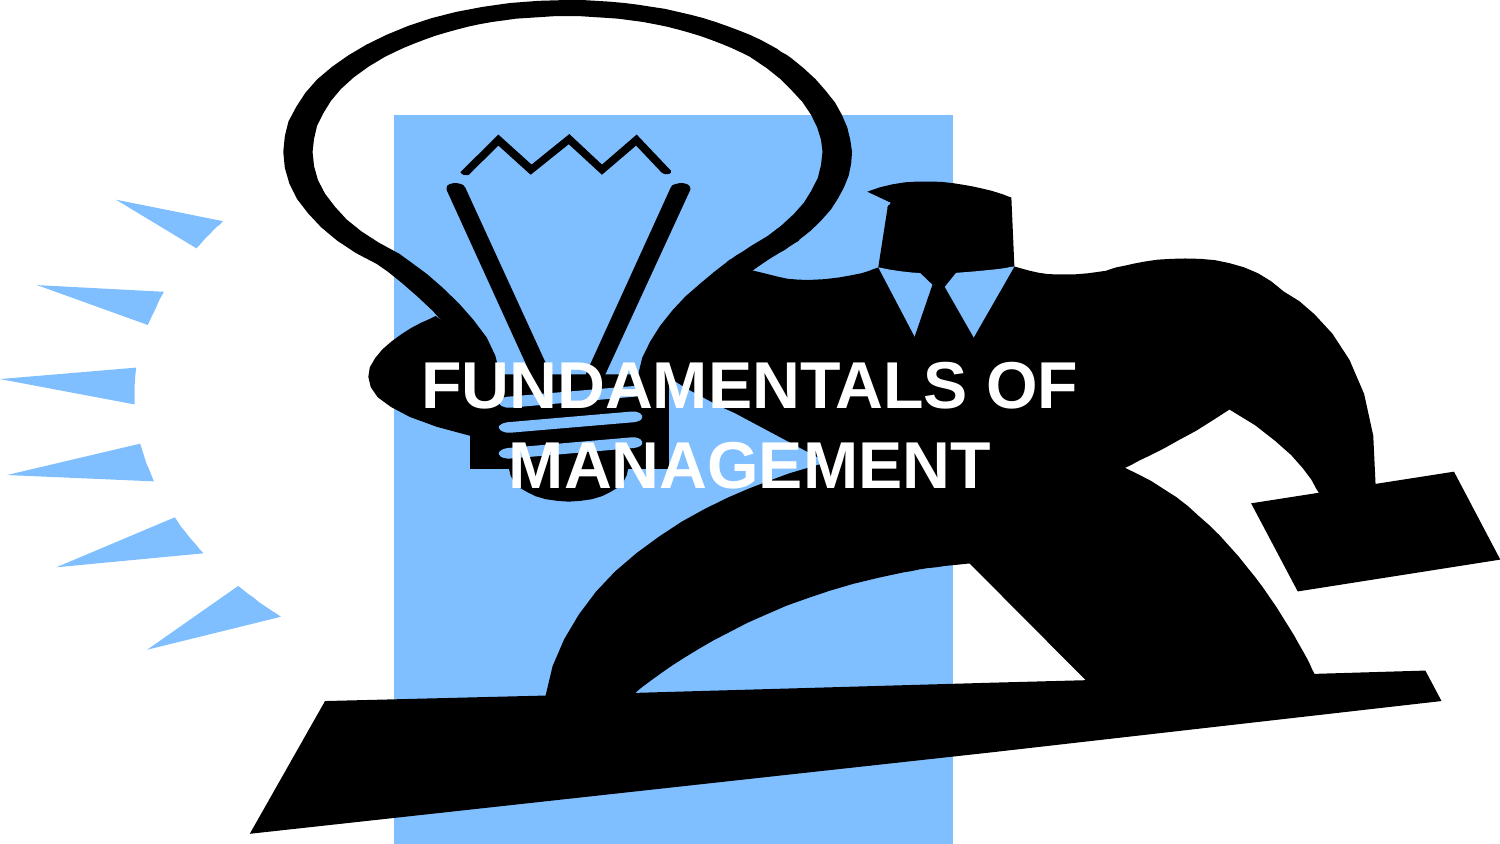

# FUNDAMENTALS OF MANAGEMENT
MODULE - 1